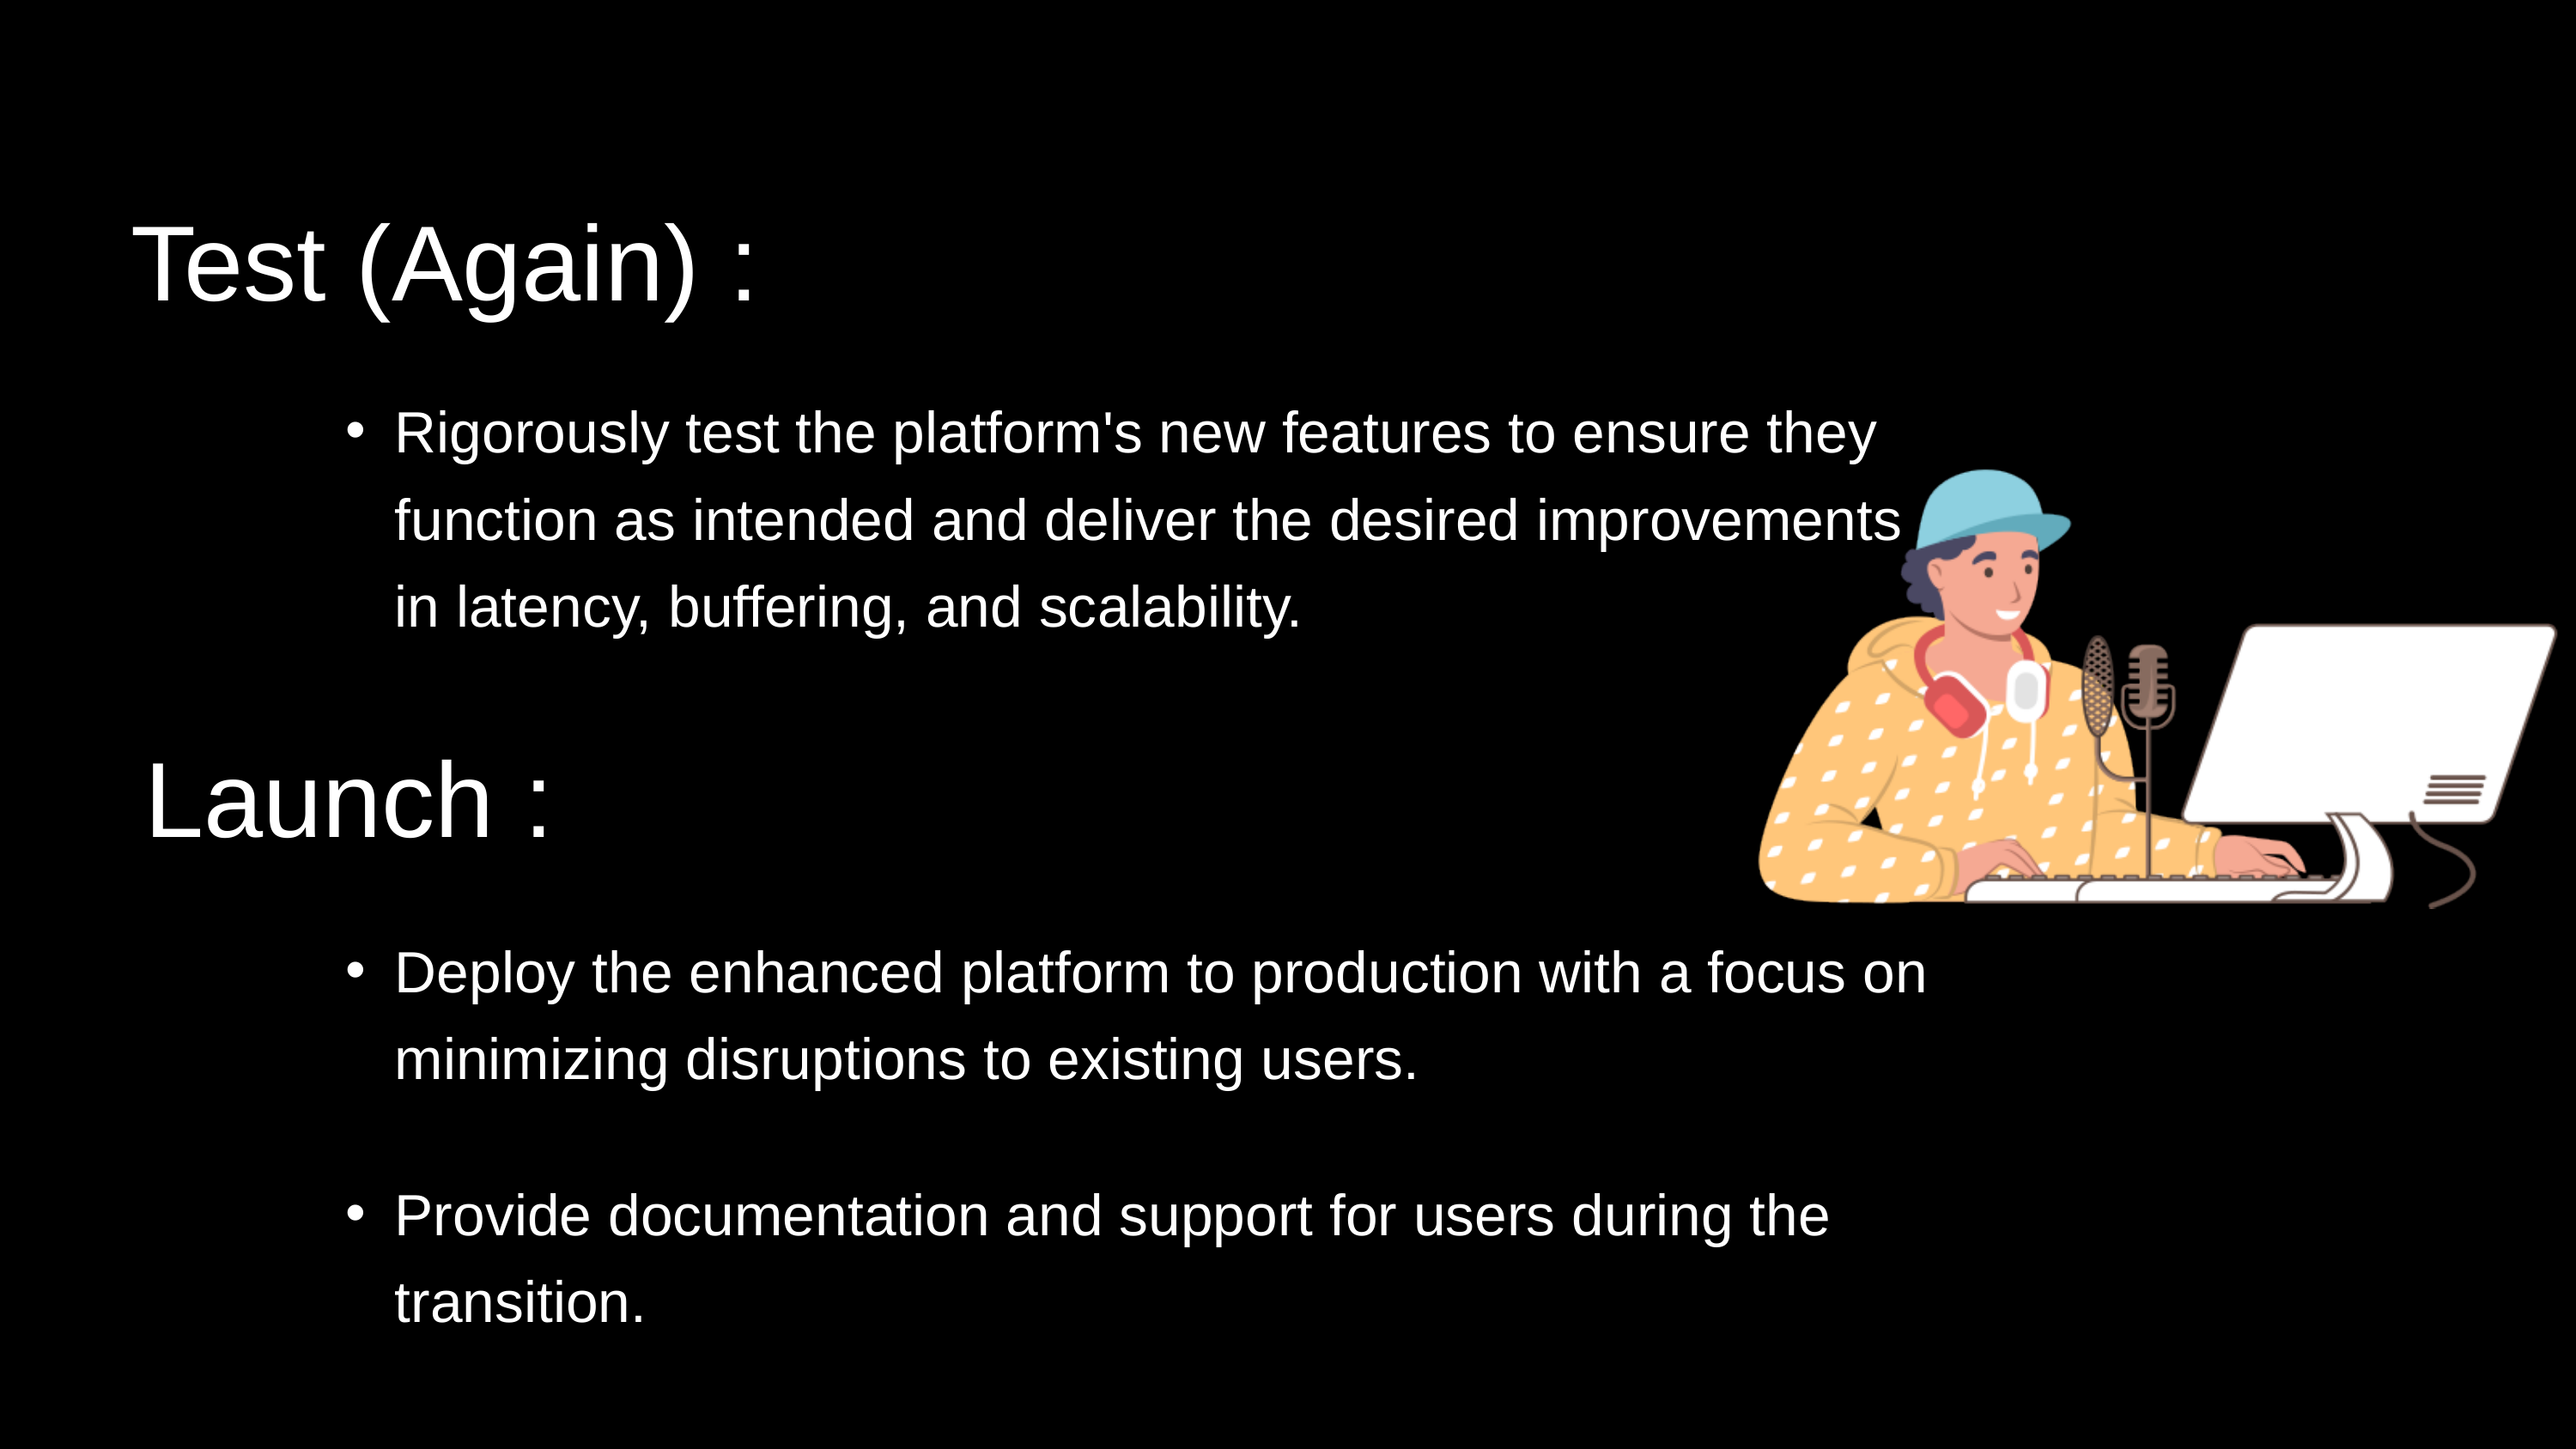

Test (Again) :
Rigorously test the platform's new features to ensure they function as intended and deliver the desired improvements in latency, buffering, and scalability.

Launch :
Deploy the enhanced platform to production with a focus on minimizing disruptions to existing users.
Provide documentation and support for users during the transition.